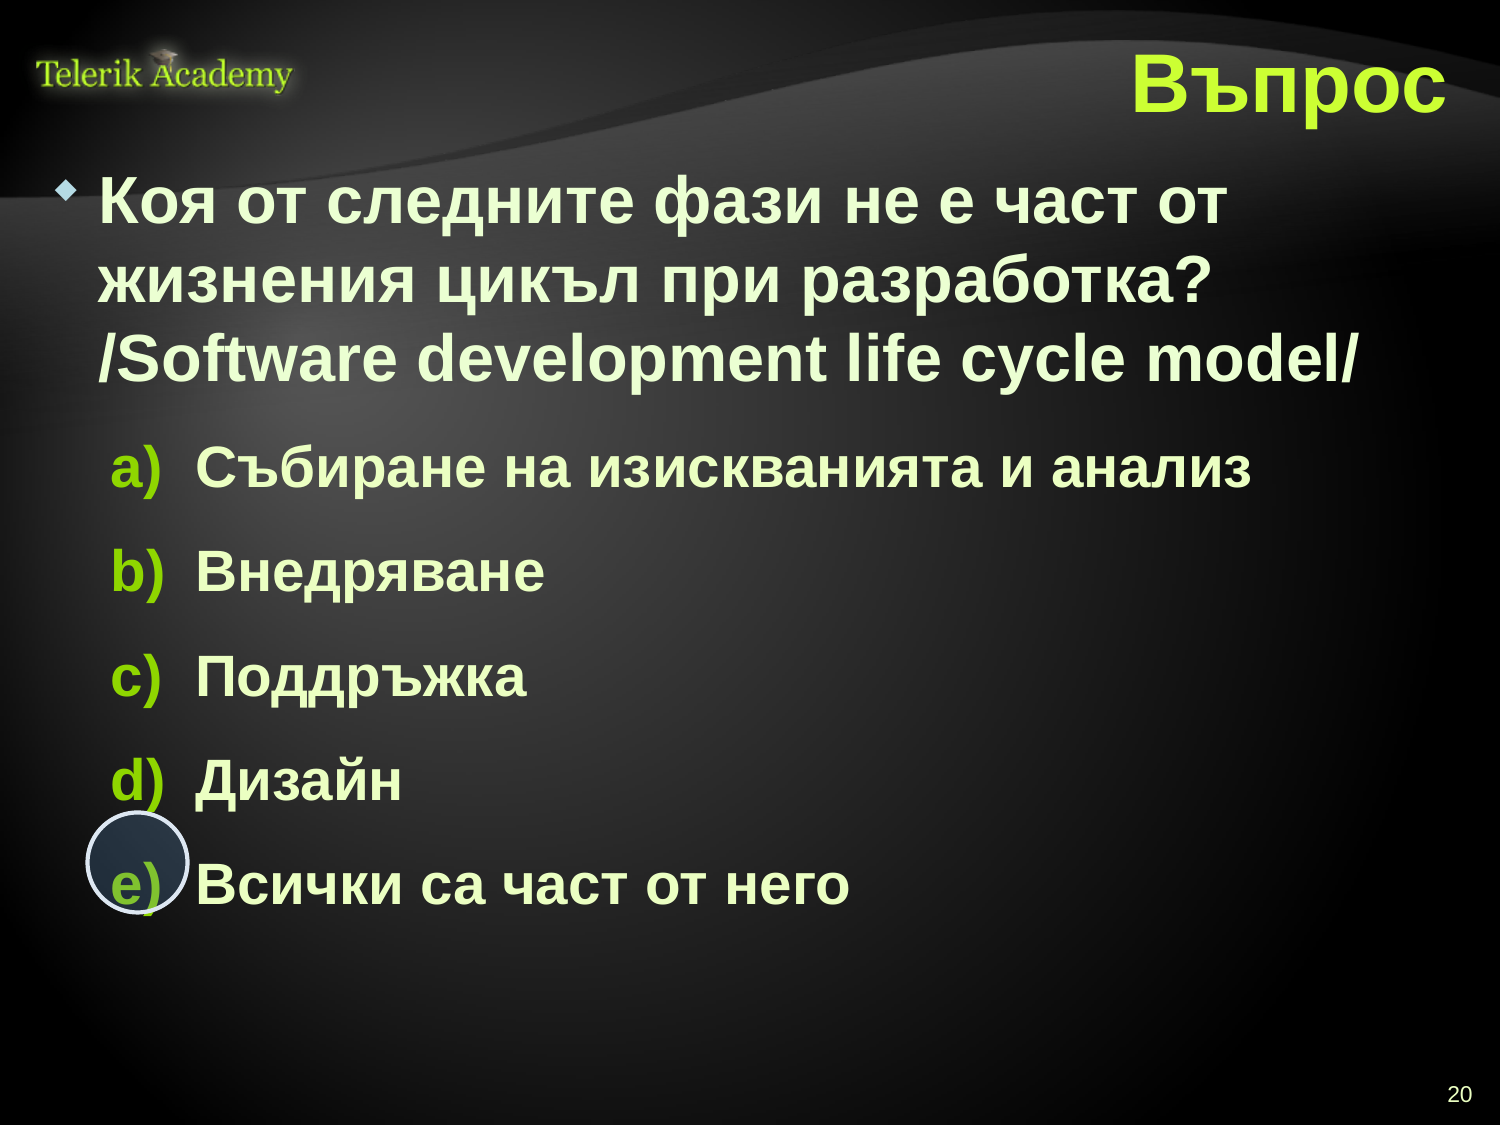

# Въпрос
Коя от следните фази не е част от жизнения цикъл при разработка?
/Software development life cycle model/
Събиране на изискванията и анализ
Внедряване
Поддръжка
Дизайн
Всички са част от него

20